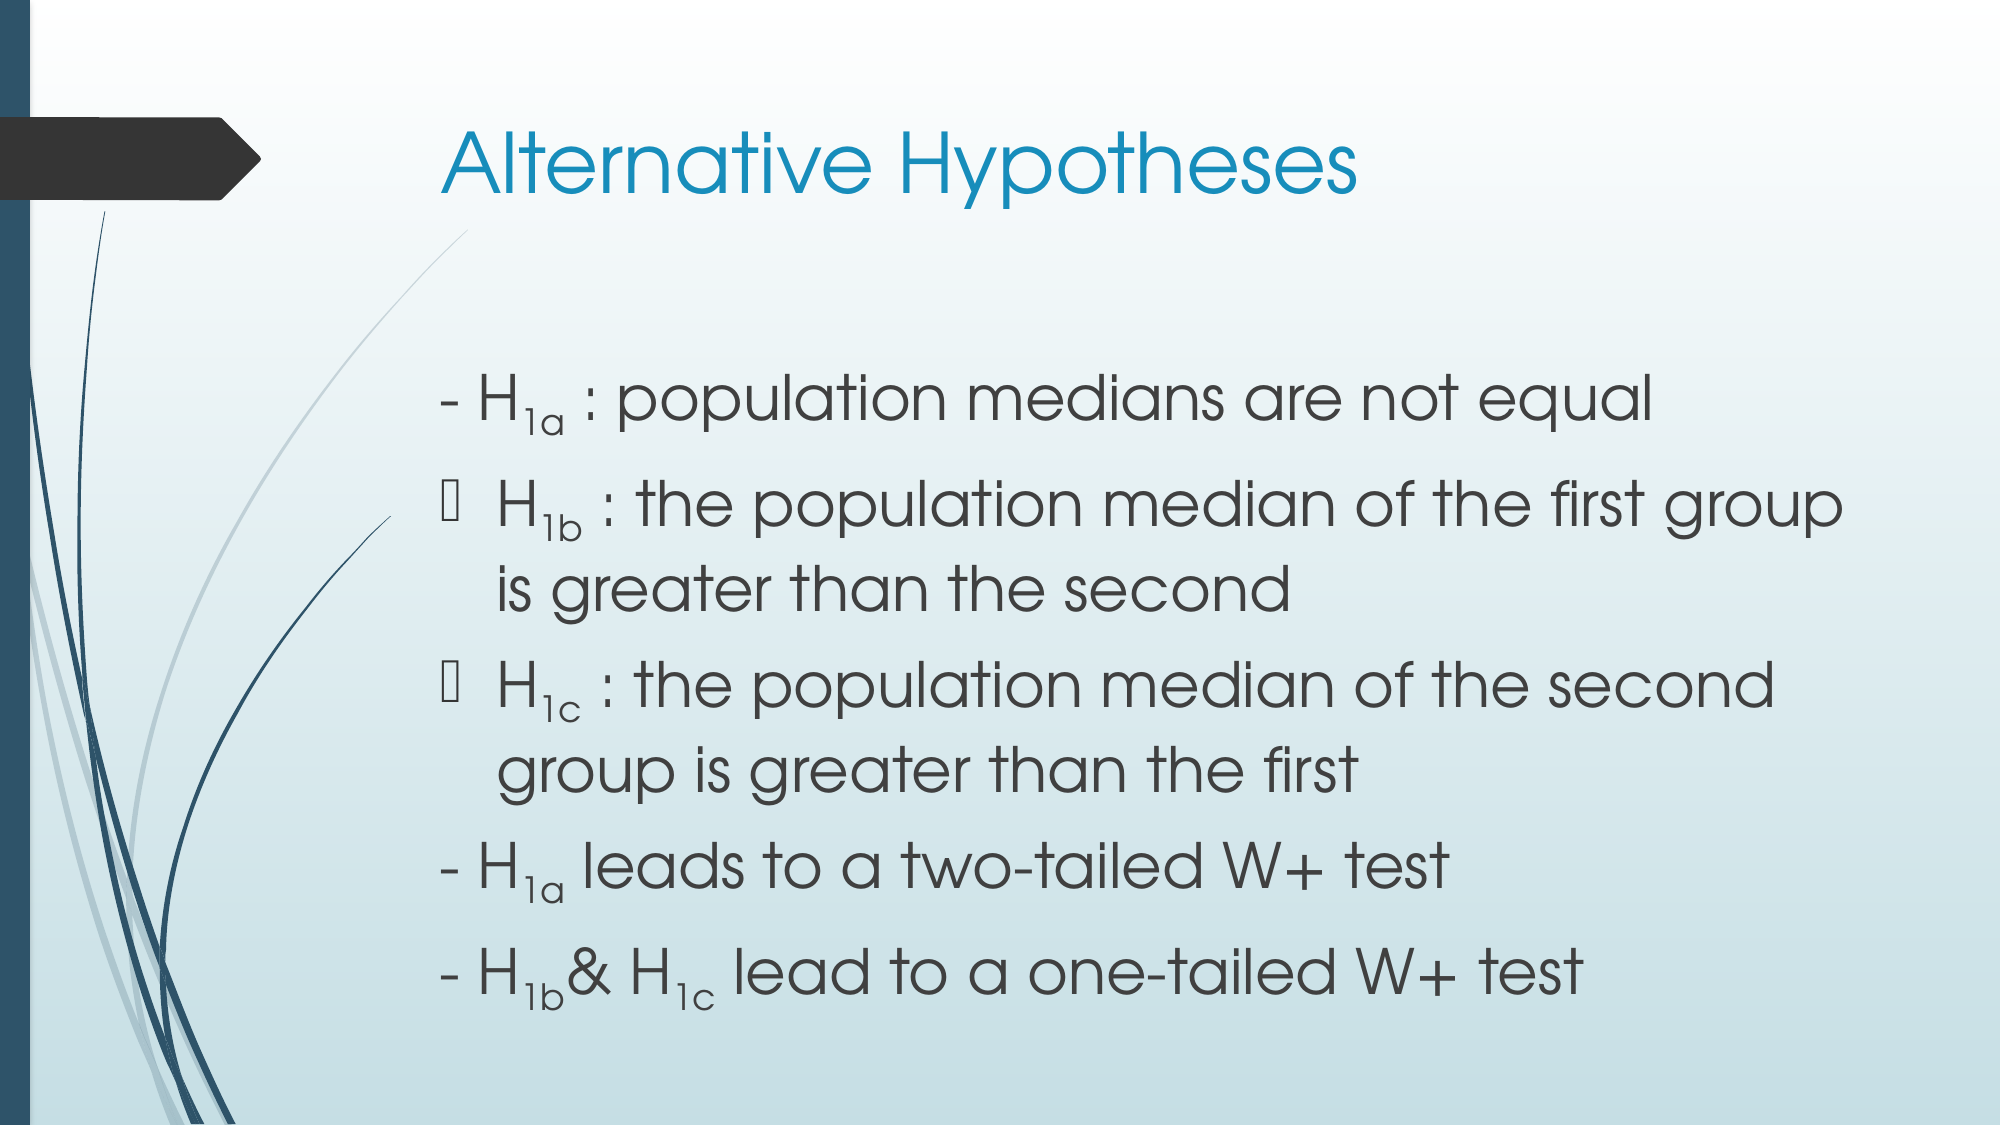

# Alternative Hypotheses
- H1a : population medians are not equal
H1b : the population median of the first group is greater than the second
H1c : the population median of the second group is greater than the first
- H1a leads to a two-tailed W+ test
- H1b& H1c lead to a one-tailed W+ test